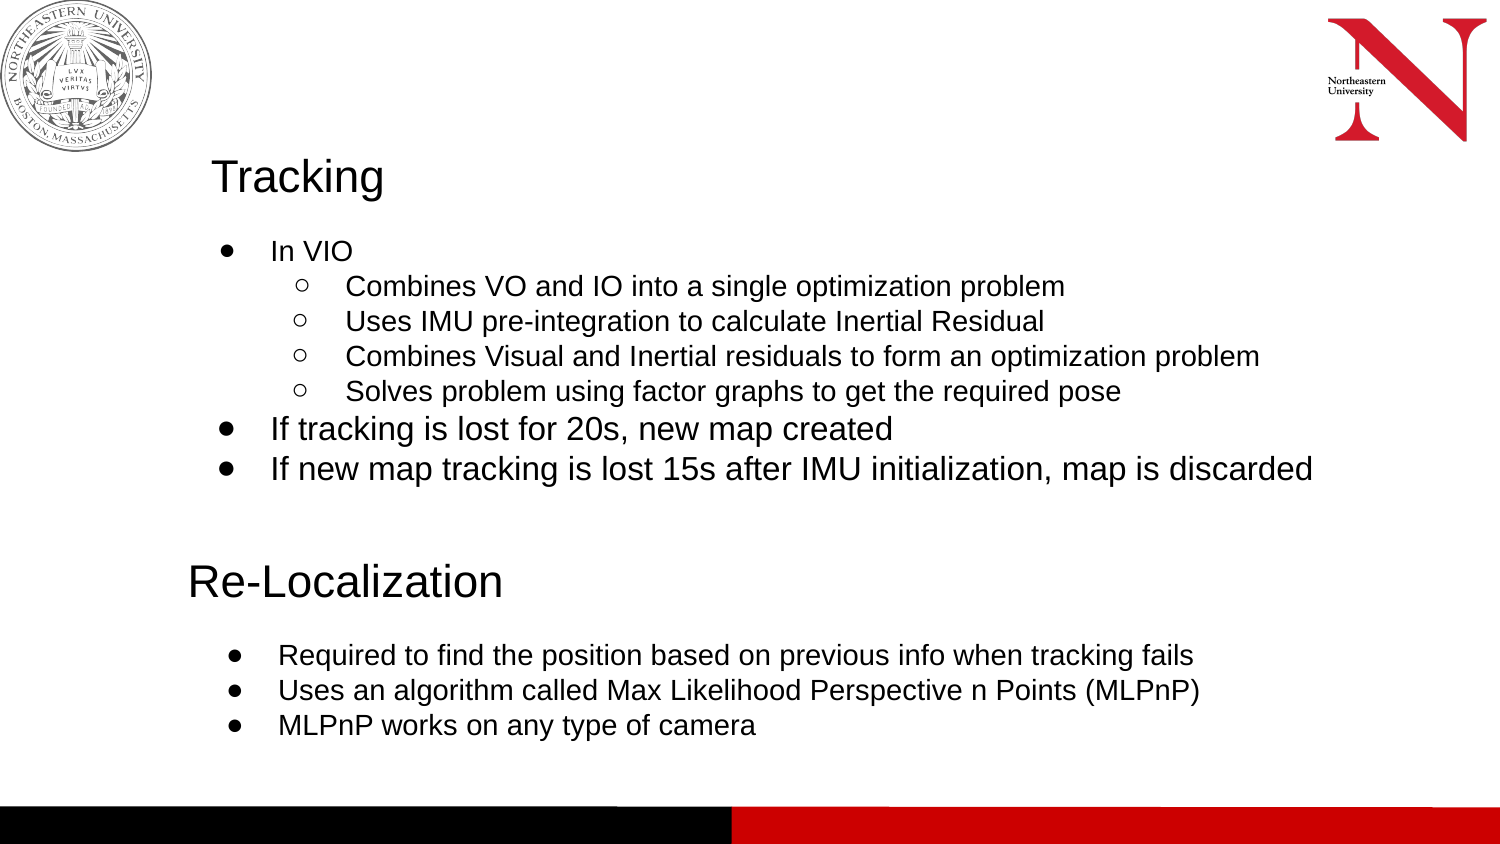

# Tracking
In VIO
Combines VO and IO into a single optimization problem
Uses IMU pre-integration to calculate Inertial Residual
Combines Visual and Inertial residuals to form an optimization problem
Solves problem using factor graphs to get the required pose
If tracking is lost for 20s, new map created
If new map tracking is lost 15s after IMU initialization, map is discarded

Re-Localization
Required to find the position based on previous info when tracking fails
Uses an algorithm called Max Likelihood Perspective n Points (MLPnP)
MLPnP works on any type of camera